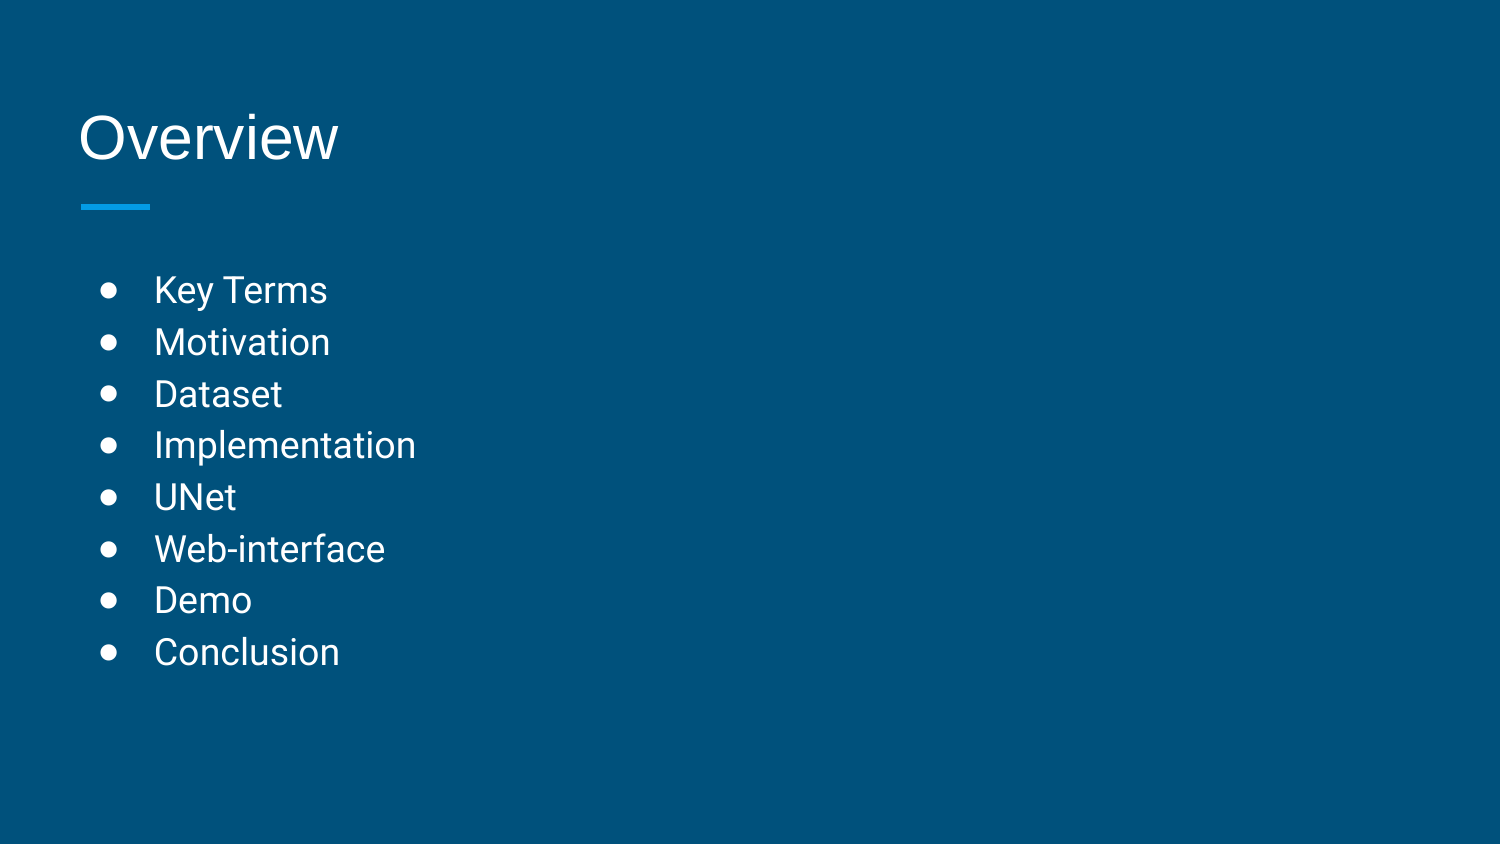

# Overview
Key Terms
Motivation
Dataset
Implementation
UNet
Web-interface
Demo
Conclusion